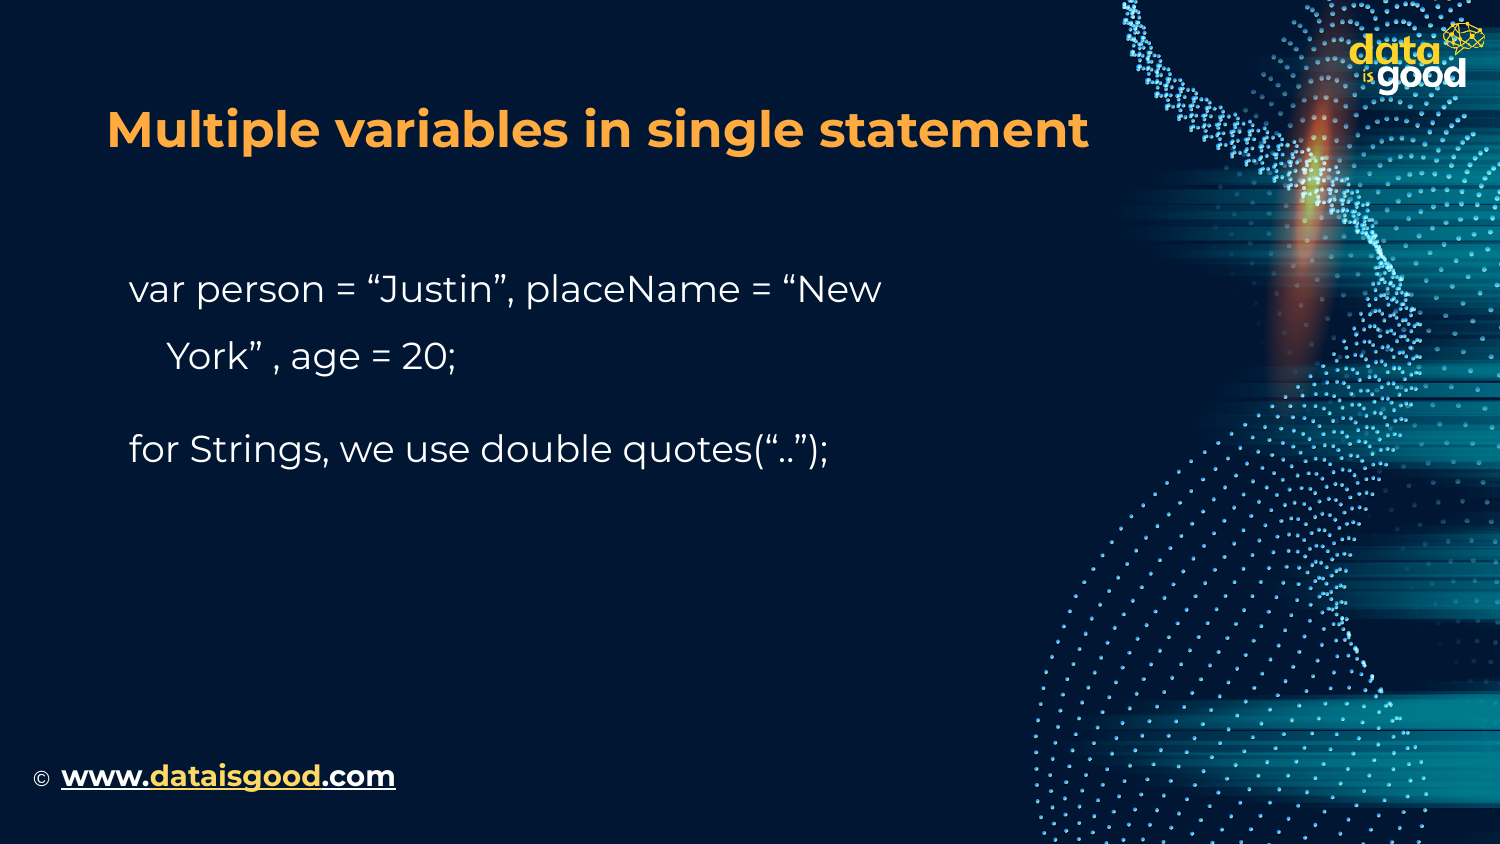

# Multiple variables in single statement
var person = “Justin”, placeName = “New York” , age = 20;
for Strings, we use double quotes(“..”);